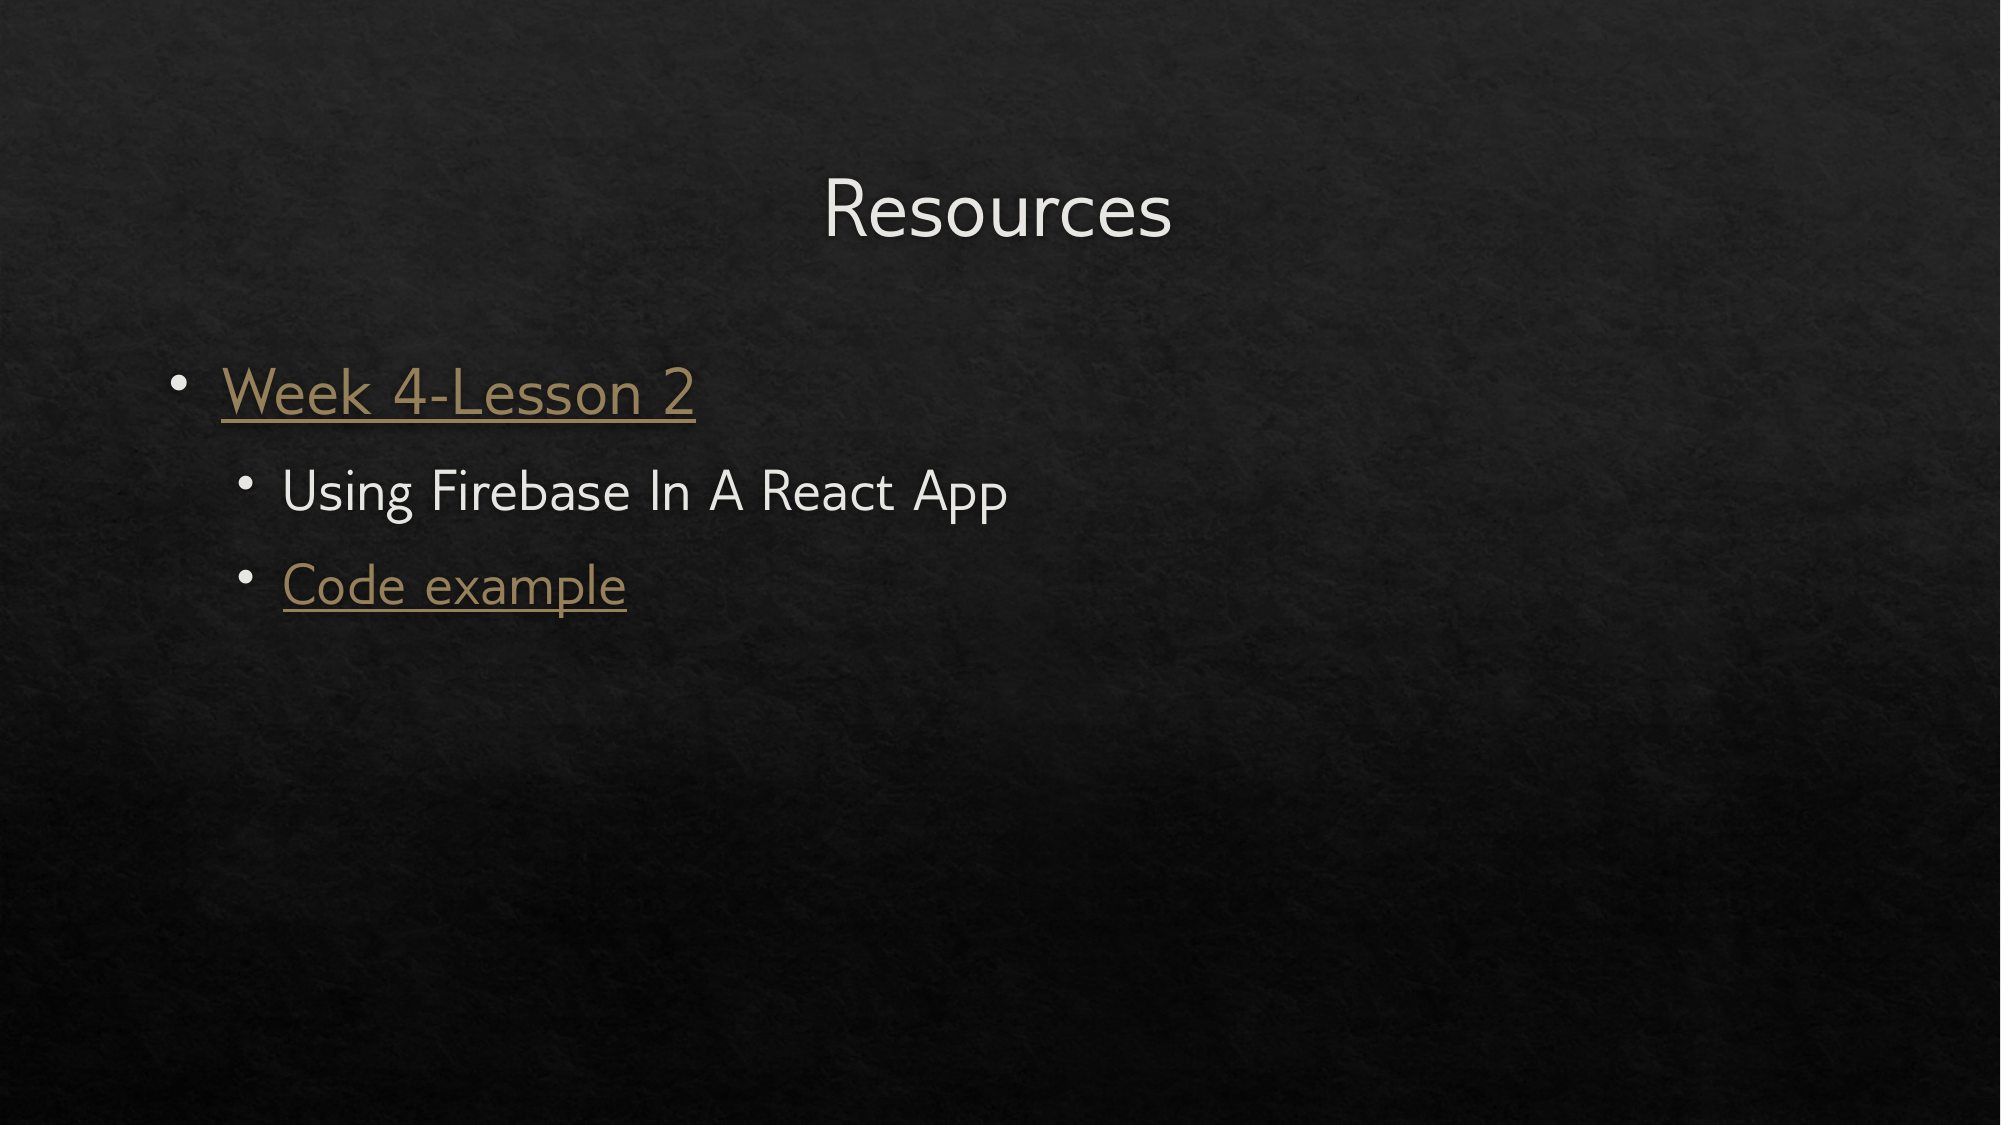

# Resources
Week 4-Lesson 2
Using Firebase In A React App
Code example